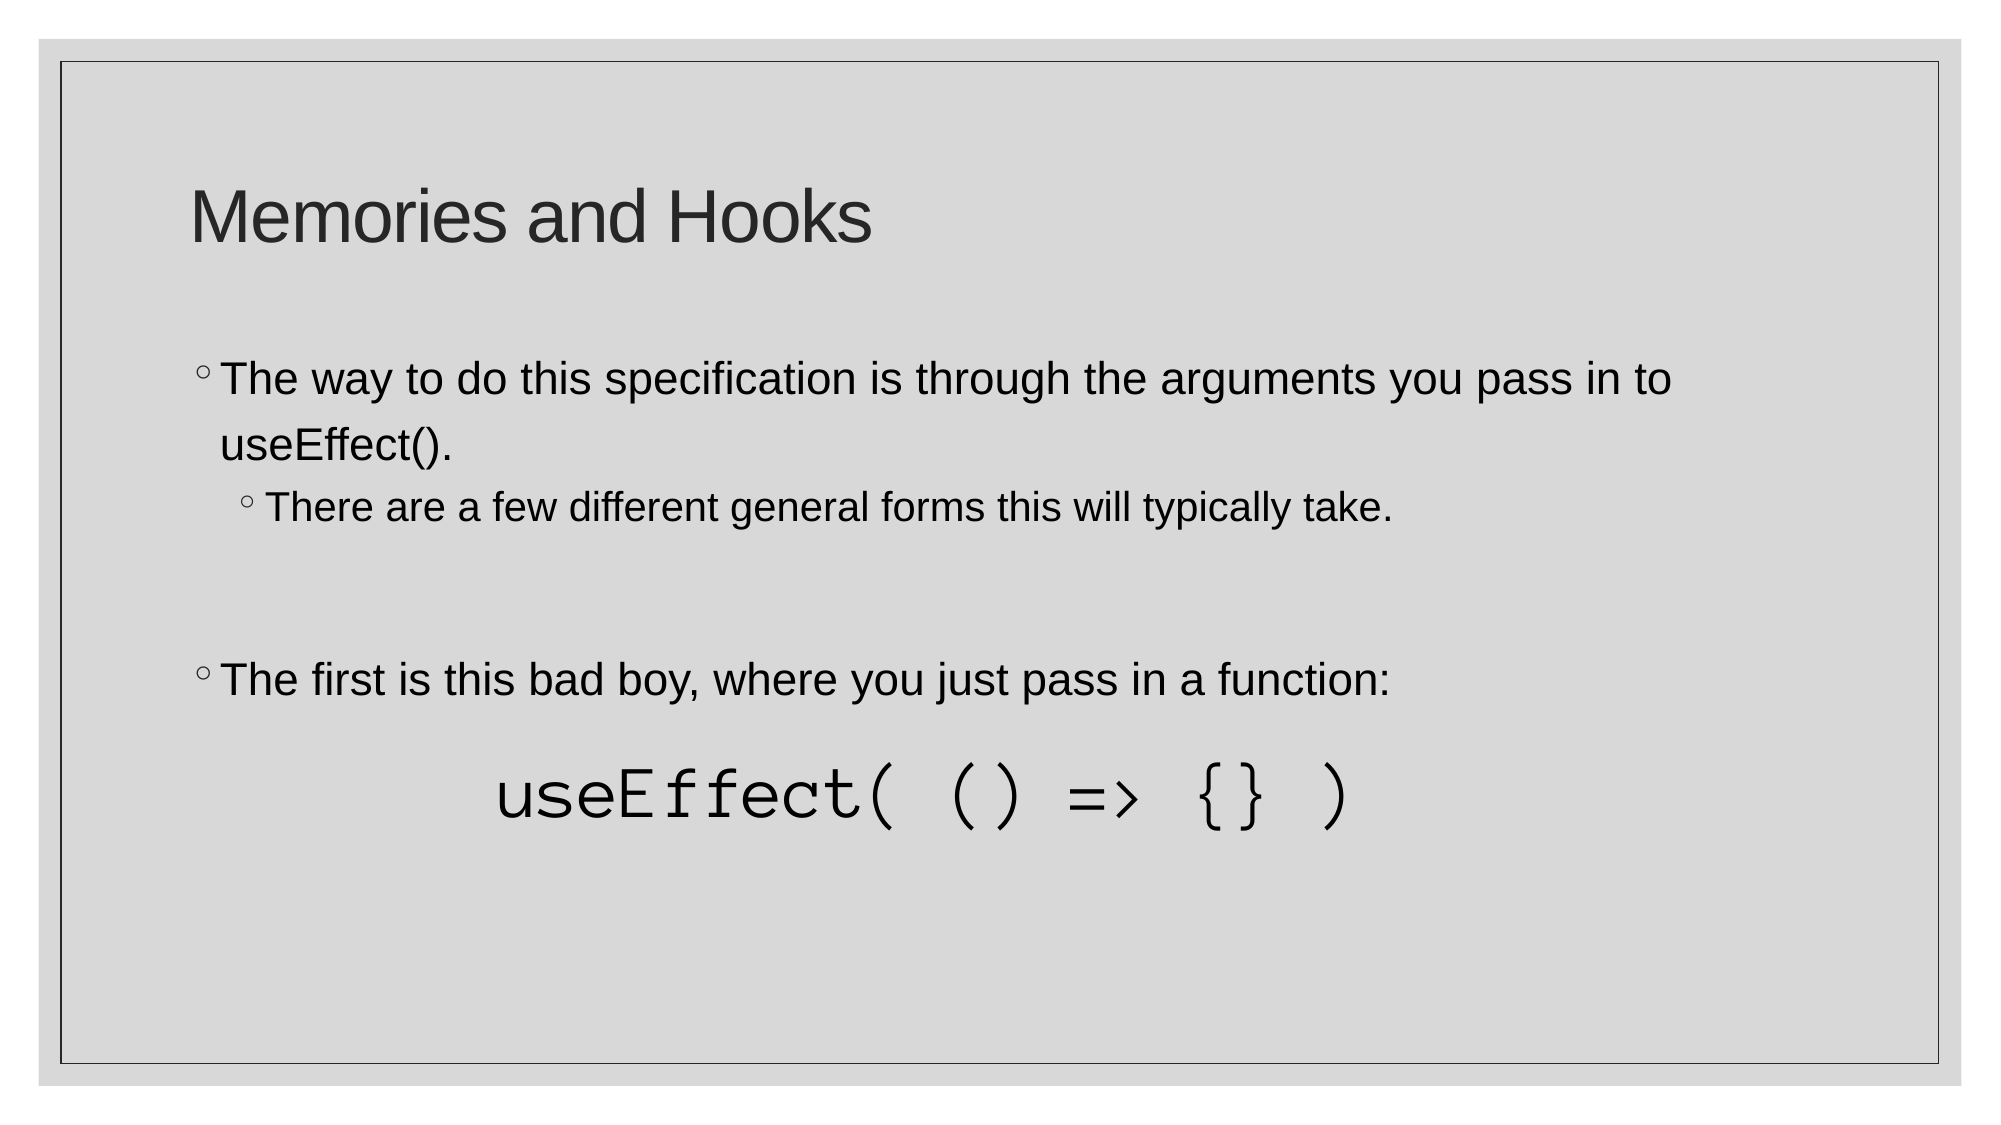

# Memories and Hooks
The way to do this specification is through the arguments you pass in to useEffect().
There are a few different general forms this will typically take.

The first is this bad boy, where you just pass in a function:

useEffect( () => {} )